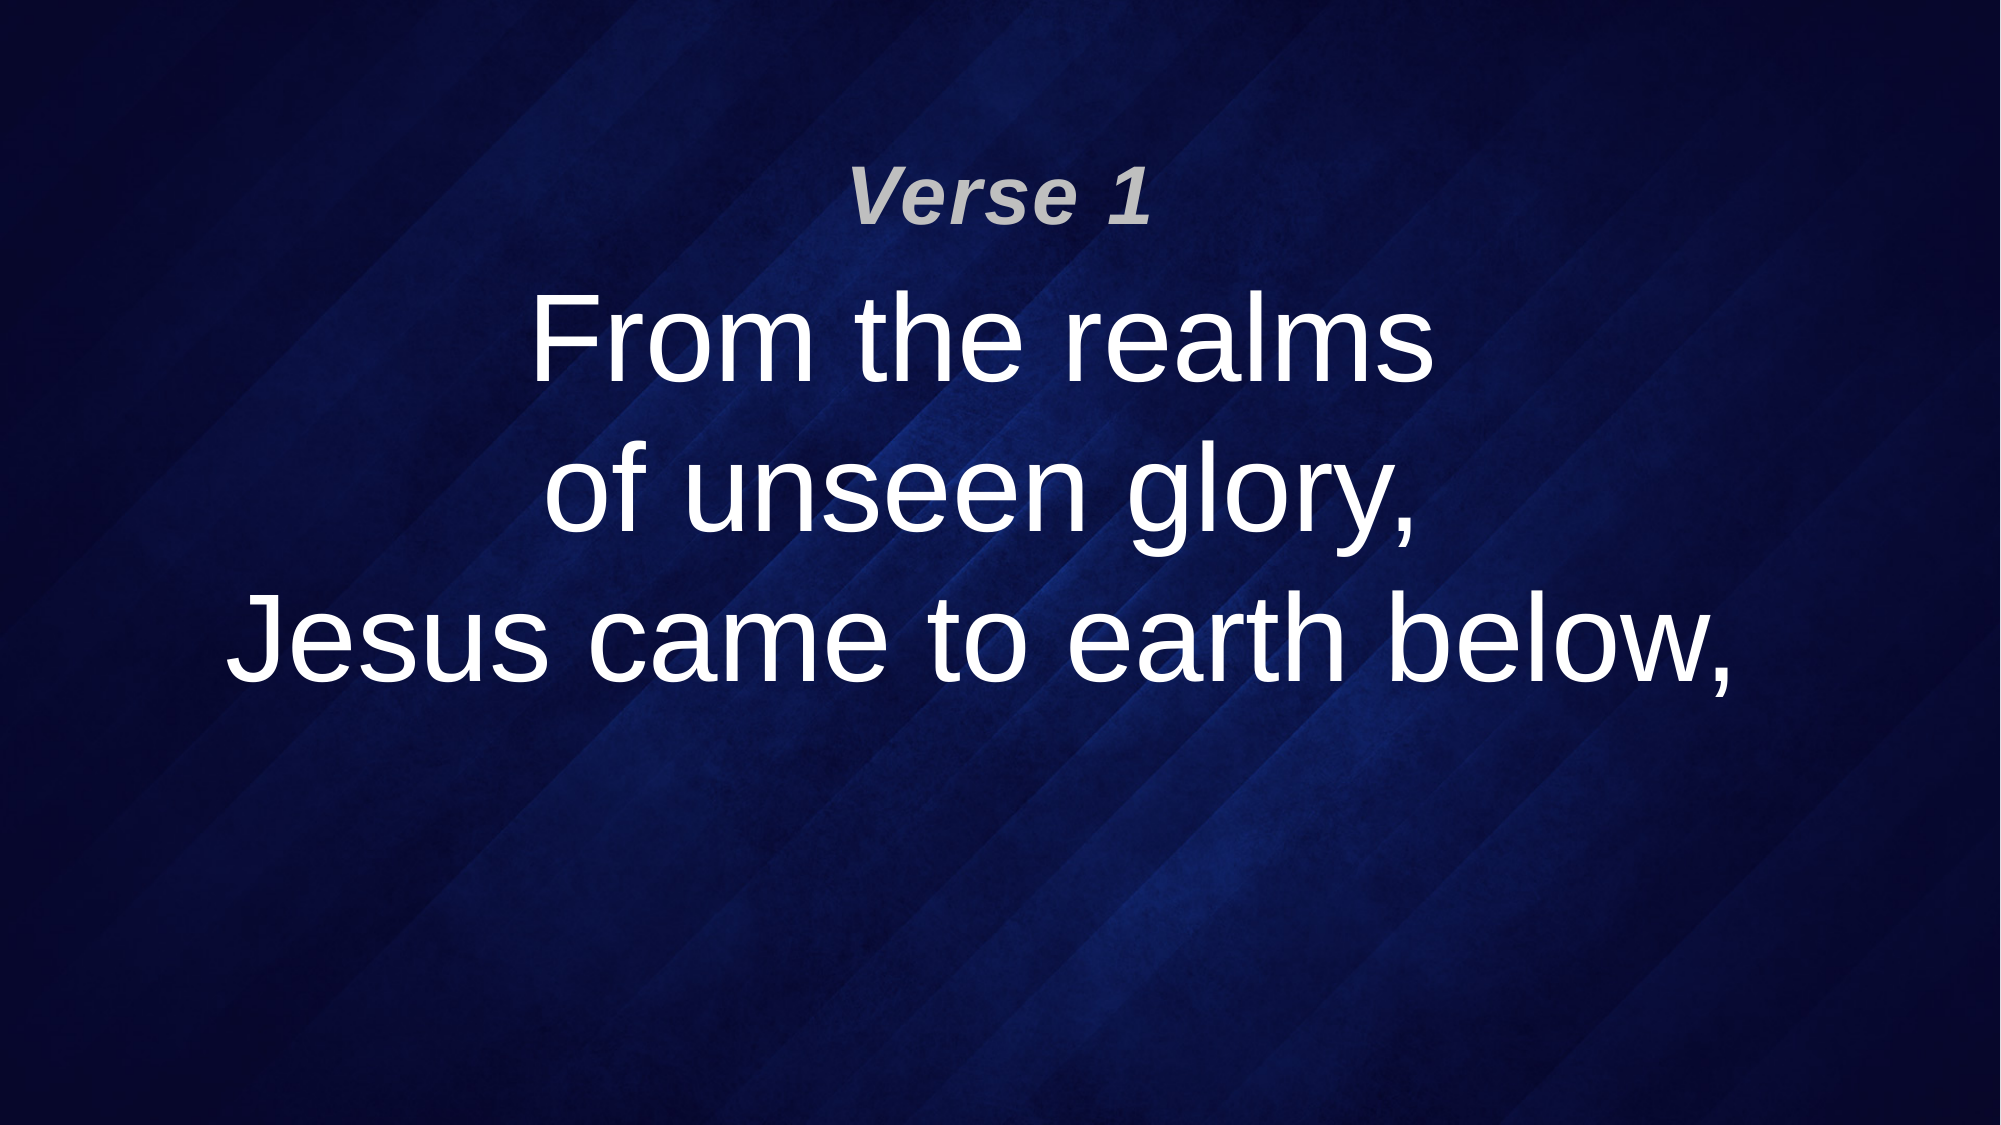

Verse 1
# From the realms of unseen glory, Jesus came to earth below,